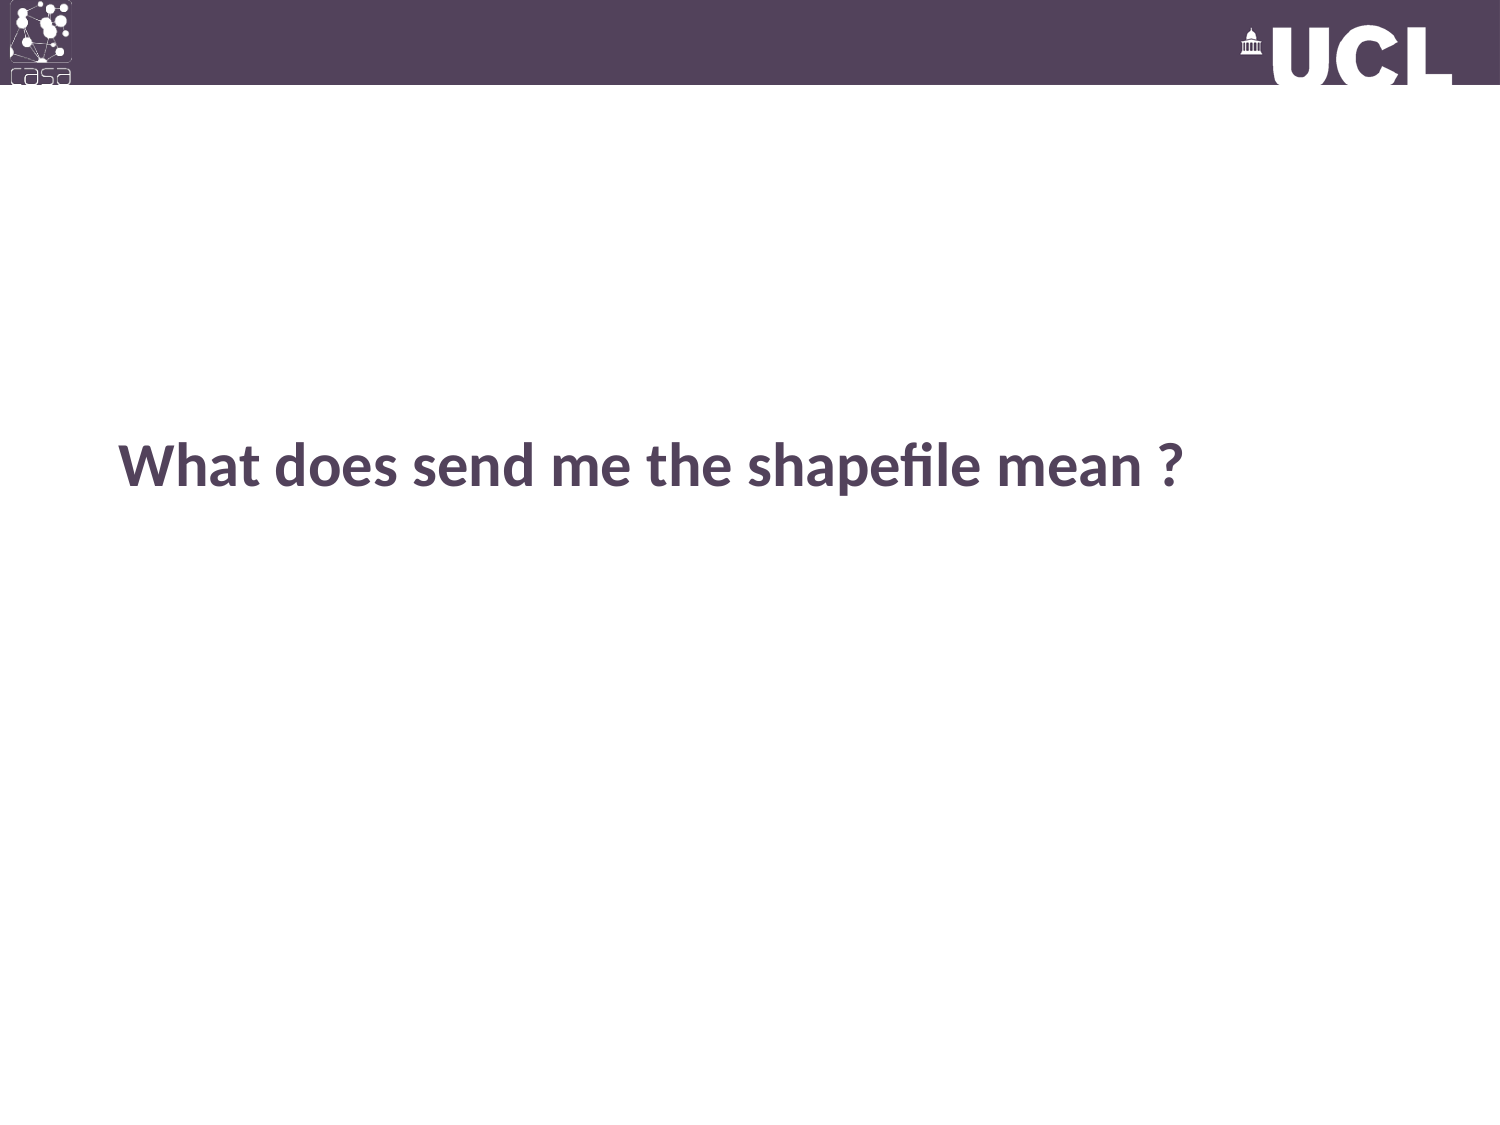

What does send me the shapefile mean ?